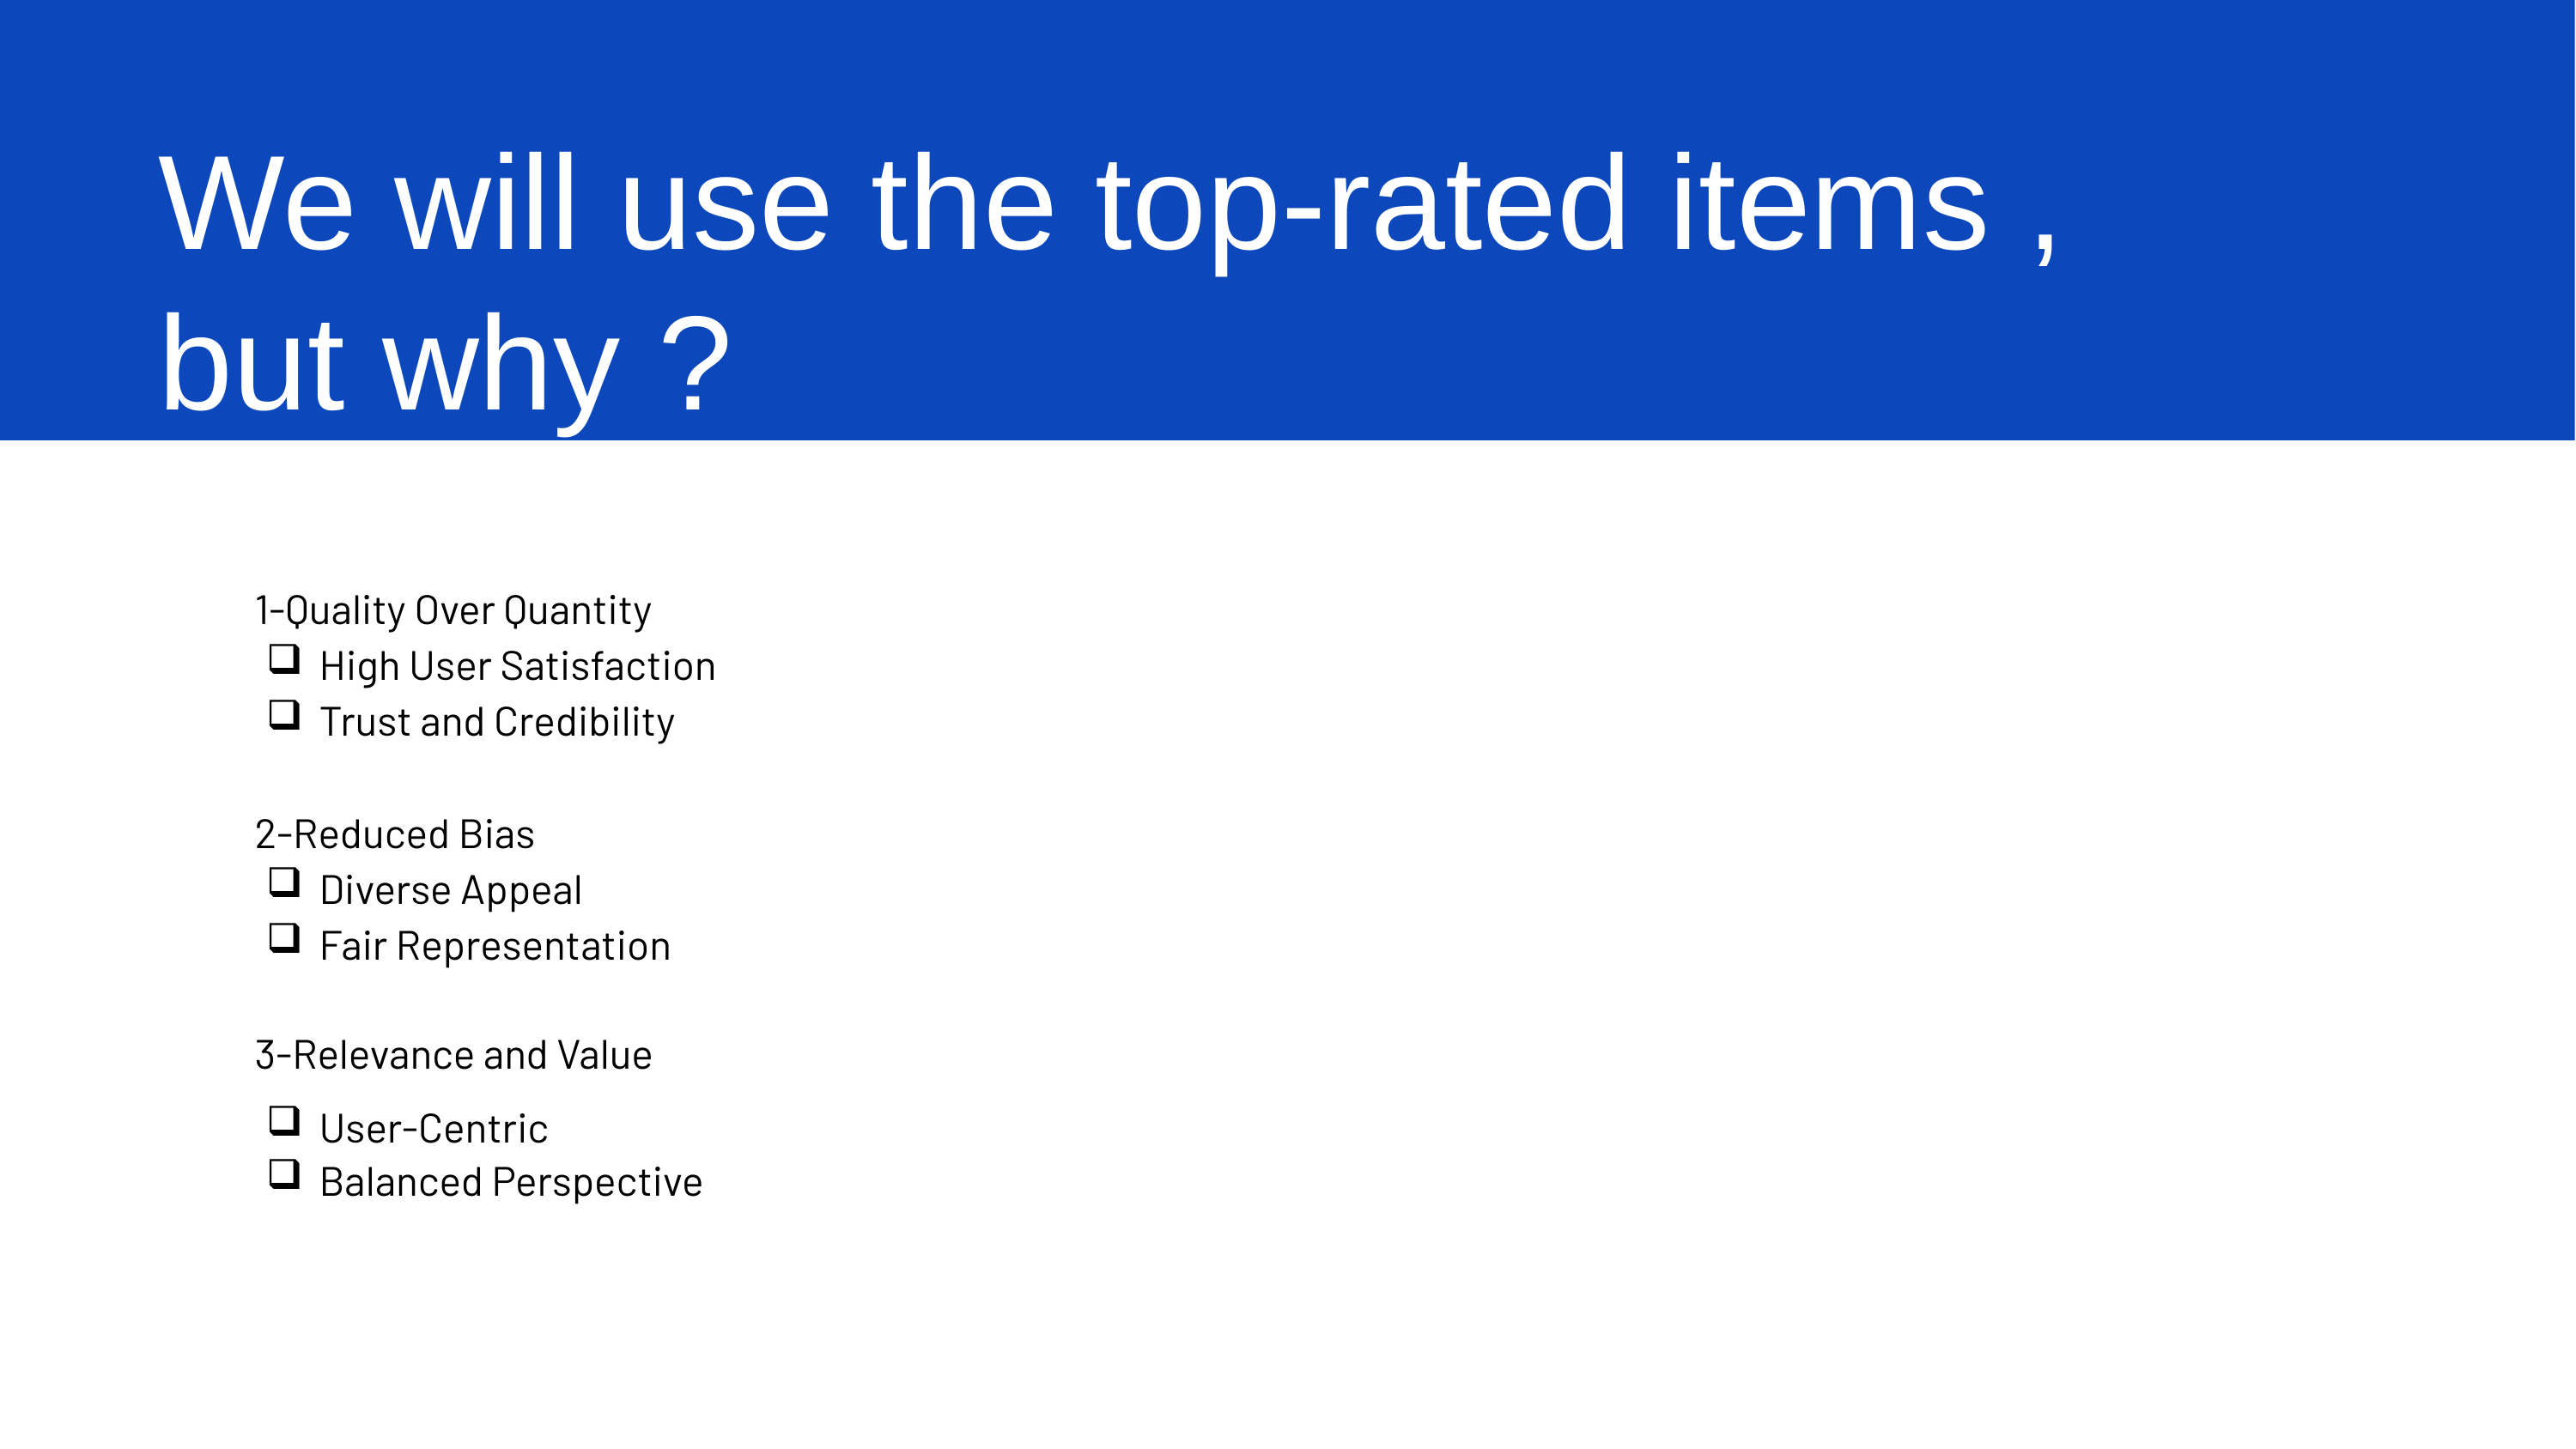

# We will use the top-rated items , but why ?
1-Quality Over Quantity
High User Satisfaction
Trust and Credibility

2-Reduced Bias
Diverse Appeal
Fair Representation

3-Relevance and Value
User-Centric
Balanced Perspective